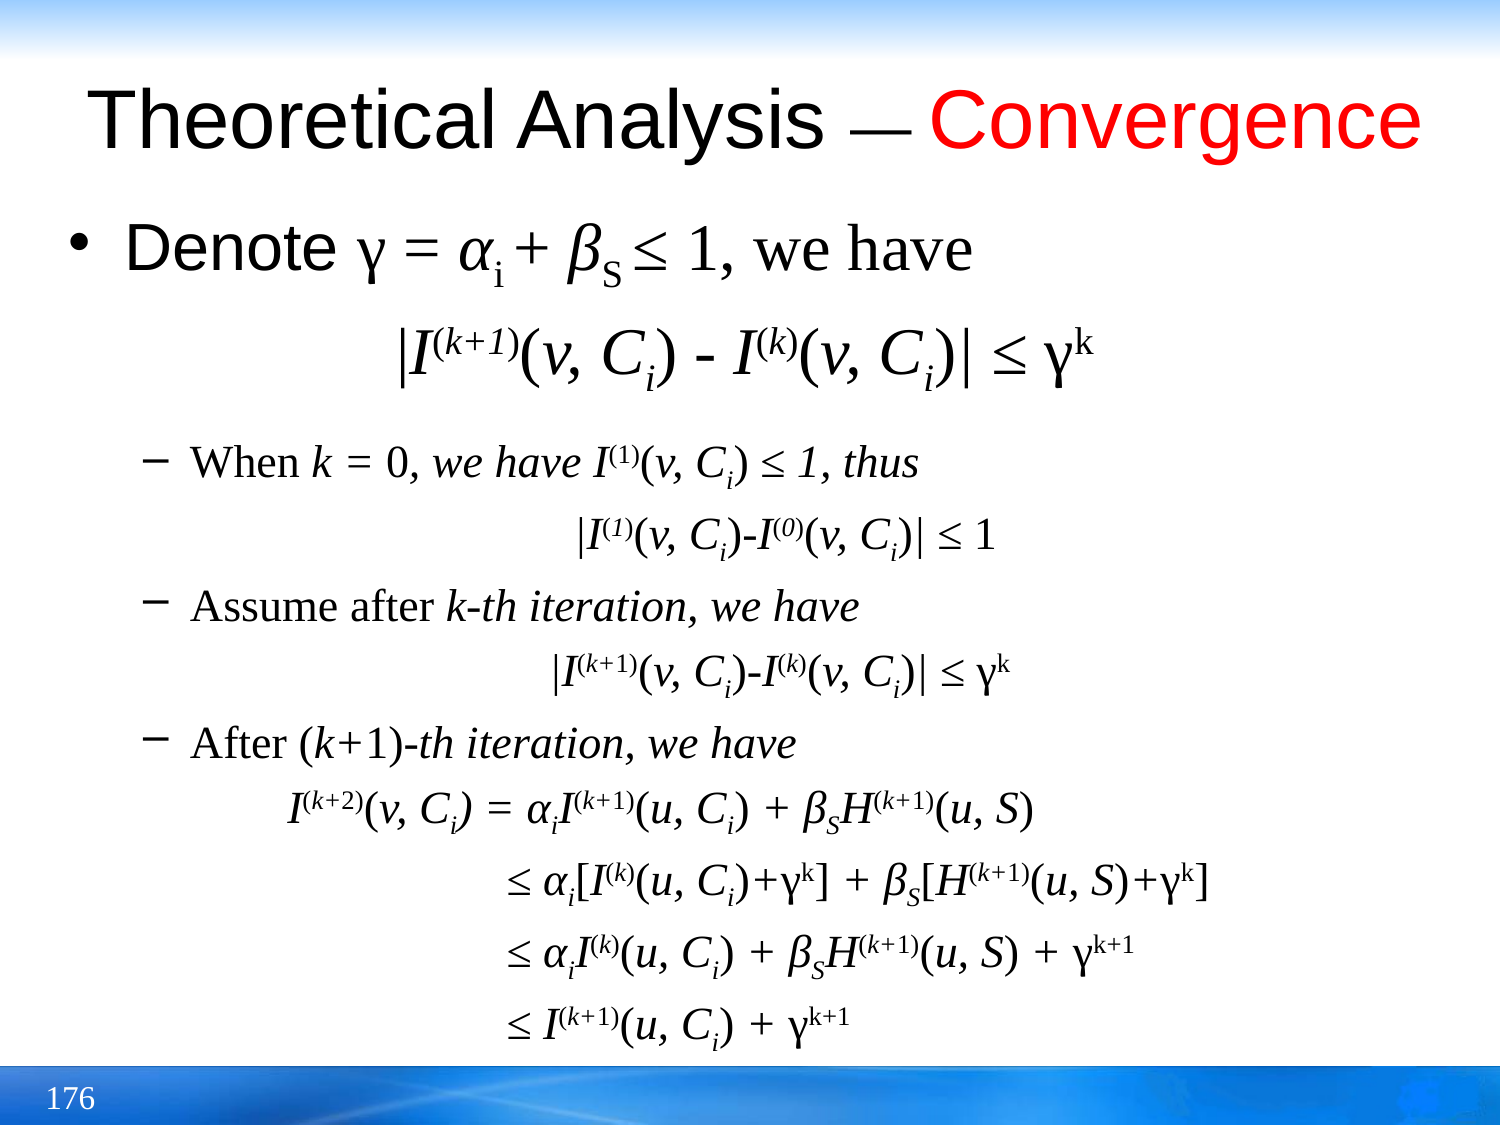

# Theoretical Analysis — Convergence
Denote γ = αi + βS ≤ 1, we have
|I(k+1)(v, Ci) - I(k)(v, Ci)| ≤ γk
When k = 0, we have I(1)(v, Ci) ≤ 1, thus
 |I(1)(v, Ci)-I(0)(v, Ci)| ≤ 1
Assume after k-th iteration, we have
|I(k+1)(v, Ci)-I(k)(v, Ci)| ≤ γk
After (k+1)-th iteration, we have
	I(k+2)(v, Ci) = αiI(k+1)(u, Ci) + βSH(k+1)(u, S)
		      ≤ αi[I(k)(u, Ci)+γk] + βS[H(k+1)(u, S)+γk]
		      ≤ αiI(k)(u, Ci) + βSH(k+1)(u, S) + γk+1
		      ≤ I(k+1)(u, Ci) + γk+1